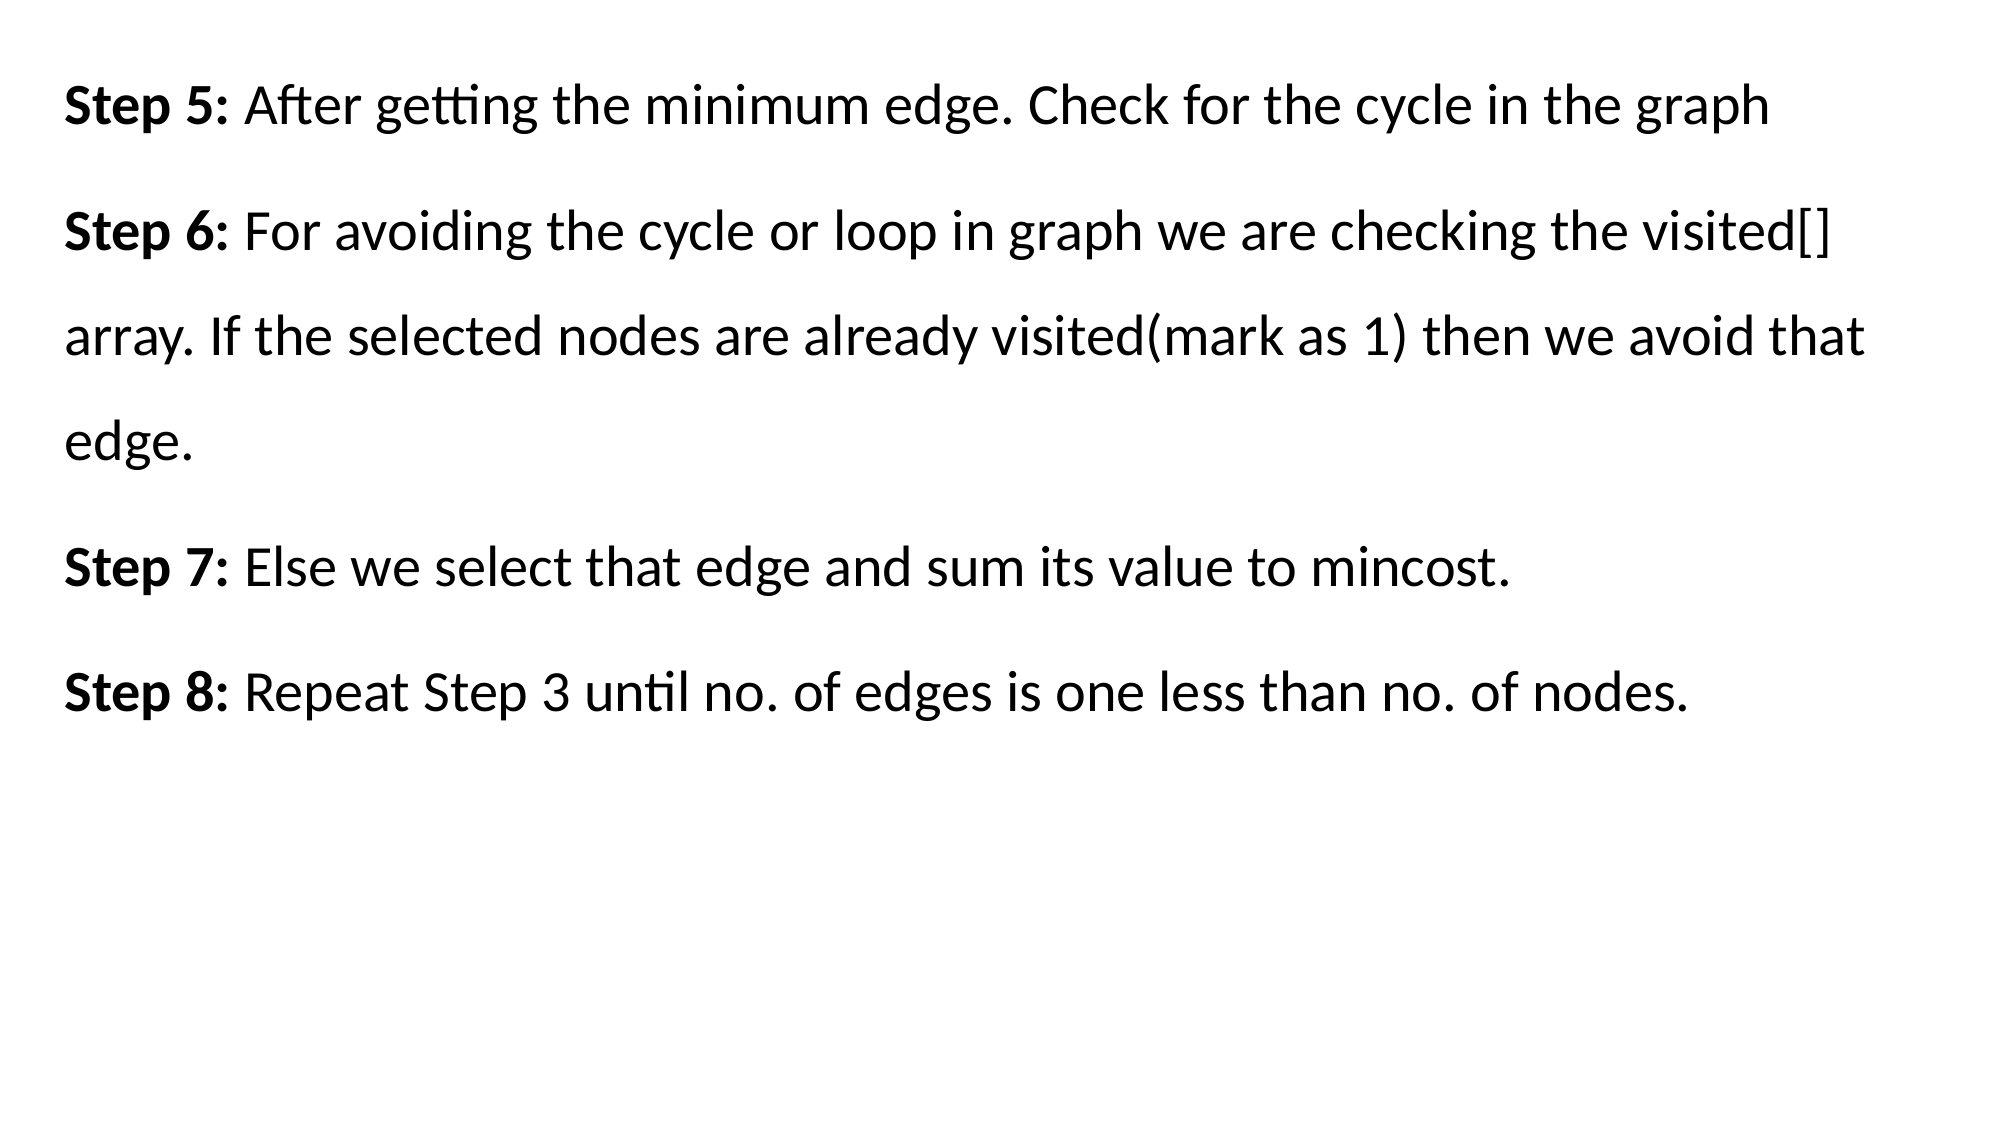

Step 5: After getting the minimum edge. Check for the cycle in the graph
Step 6: For avoiding the cycle or loop in graph we are checking the visited[] array. If the selected nodes are already visited(mark as 1) then we avoid that edge.
Step 7: Else we select that edge and sum its value to mincost.
Step 8: Repeat Step 3 until no. of edges is one less than no. of nodes.